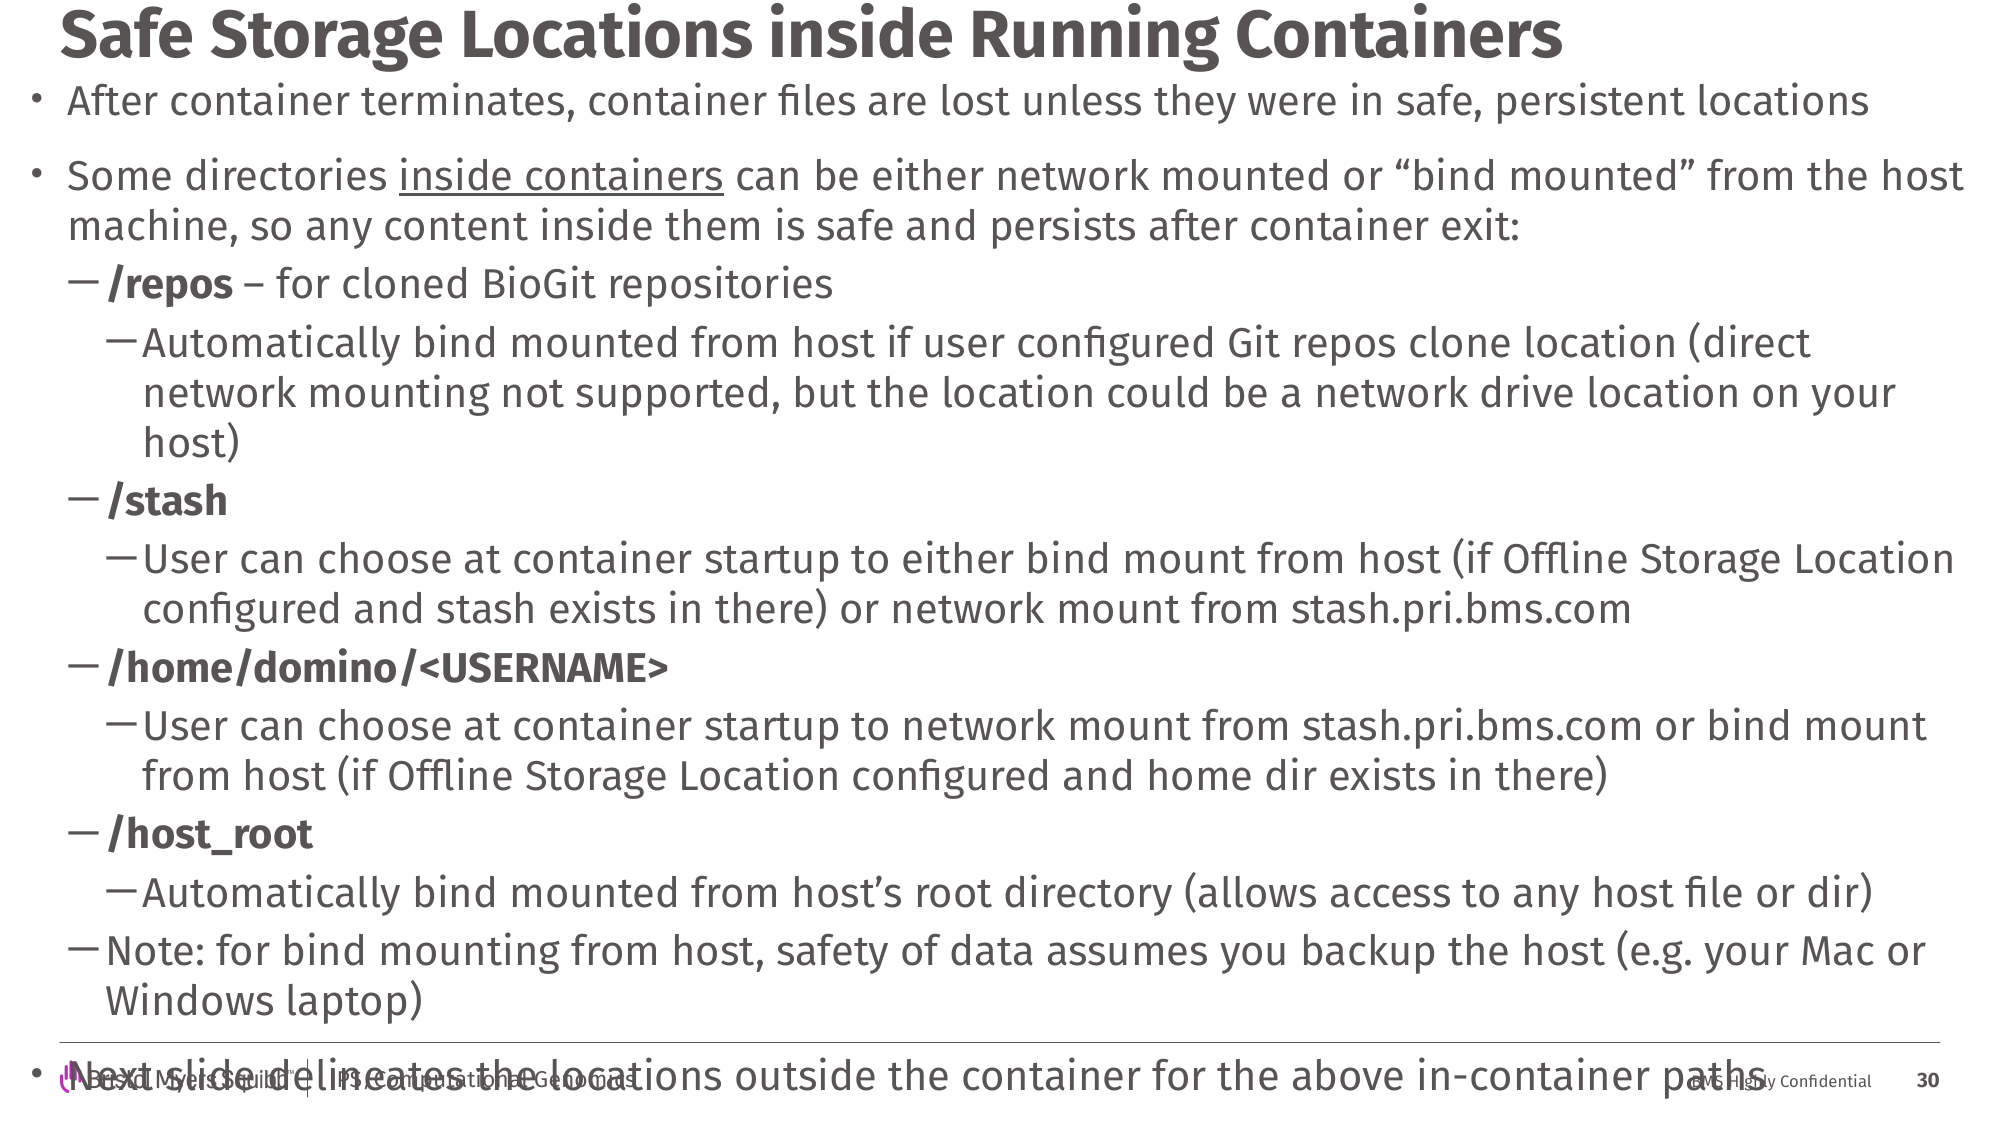

# Safe Storage Locations inside Running Containers
After container terminates, container files are lost unless they were in safe, persistent locations
Some directories inside containers can be either network mounted or “bind mounted” from the host machine, so any content inside them is safe and persists after container exit:
/repos – for cloned BioGit repositories
Automatically bind mounted from host if user configured Git repos clone location (direct network mounting not supported, but the location could be a network drive location on your host)
/stash
User can choose at container startup to either bind mount from host (if Offline Storage Location configured and stash exists in there) or network mount from stash.pri.bms.com
/home/domino/<USERNAME>
User can choose at container startup to network mount from stash.pri.bms.com or bind mount from host (if Offline Storage Location configured and home dir exists in there)
/host_root
Automatically bind mounted from host’s root directory (allows access to any host file or dir)
Note: for bind mounting from host, safety of data assumes you backup the host (e.g. your Mac or Windows laptop)
Next slide delineates the locations outside the container for the above in-container paths
30